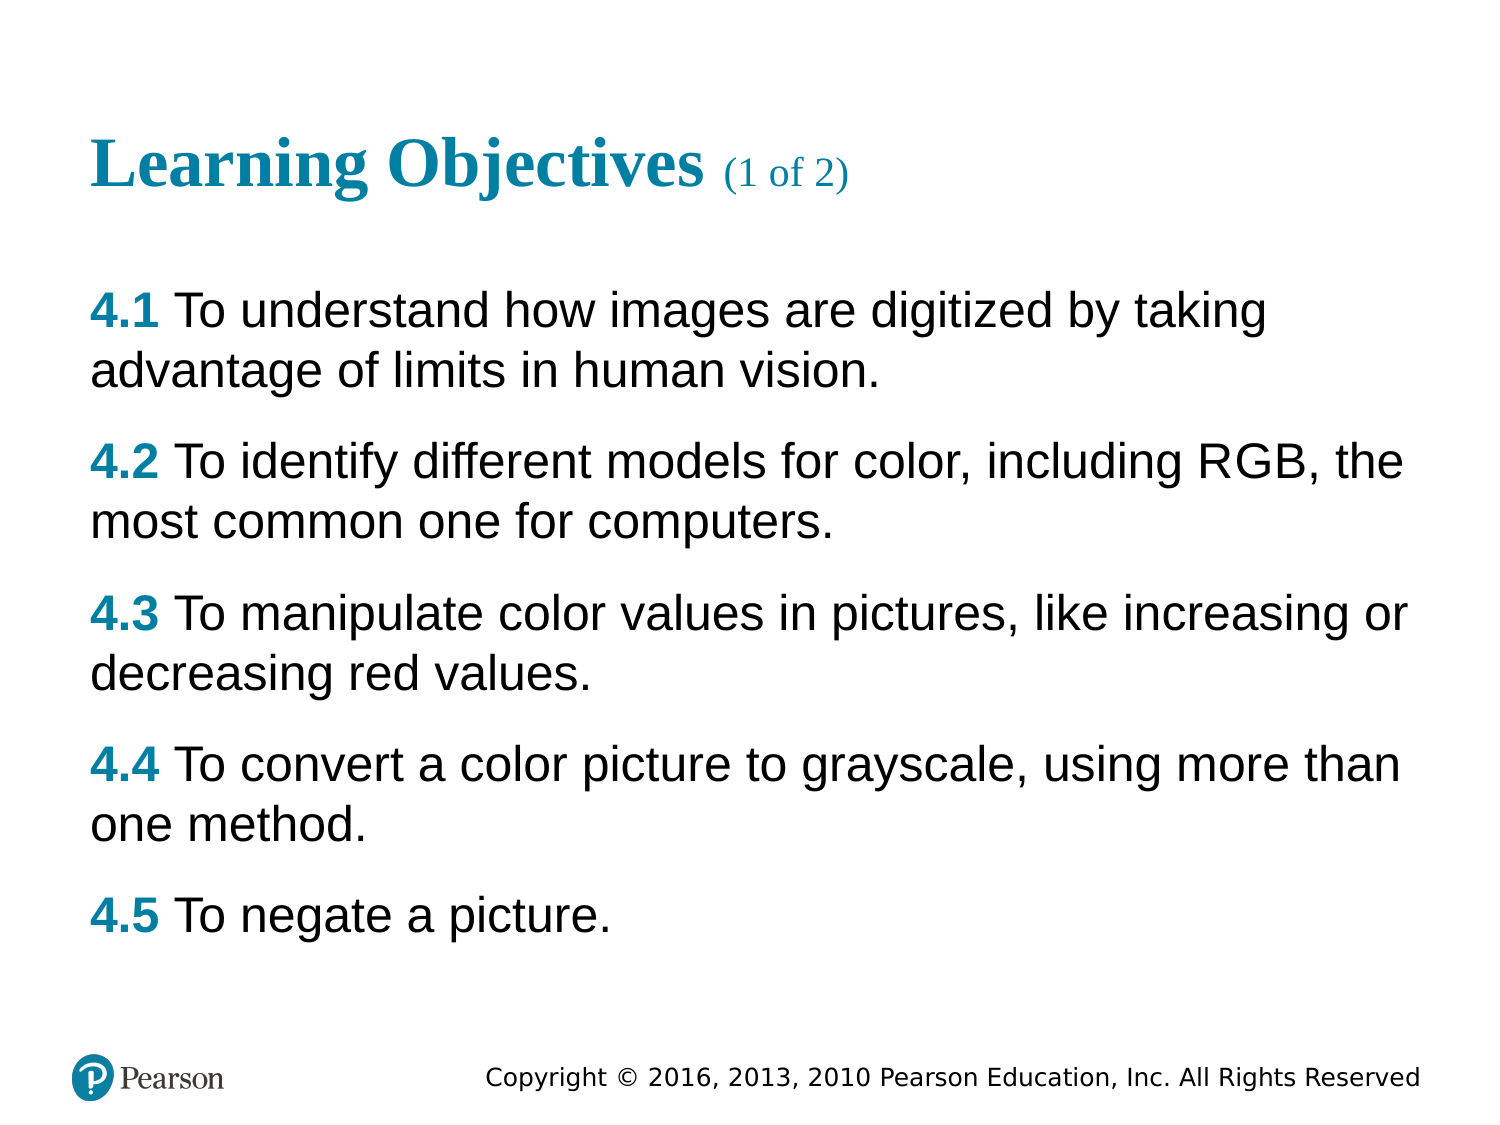

# Learning Objectives (1 of 2)
4.1 To understand how images are digitized by taking advantage of limits in human vision.
4.2 To identify different models for color, including R G B, the most common one for computers.
4.3 To manipulate color values in pictures, like increasing or decreasing red values.
4.4 To convert a color picture to grayscale, using more than one method.
4.5 To negate a picture.